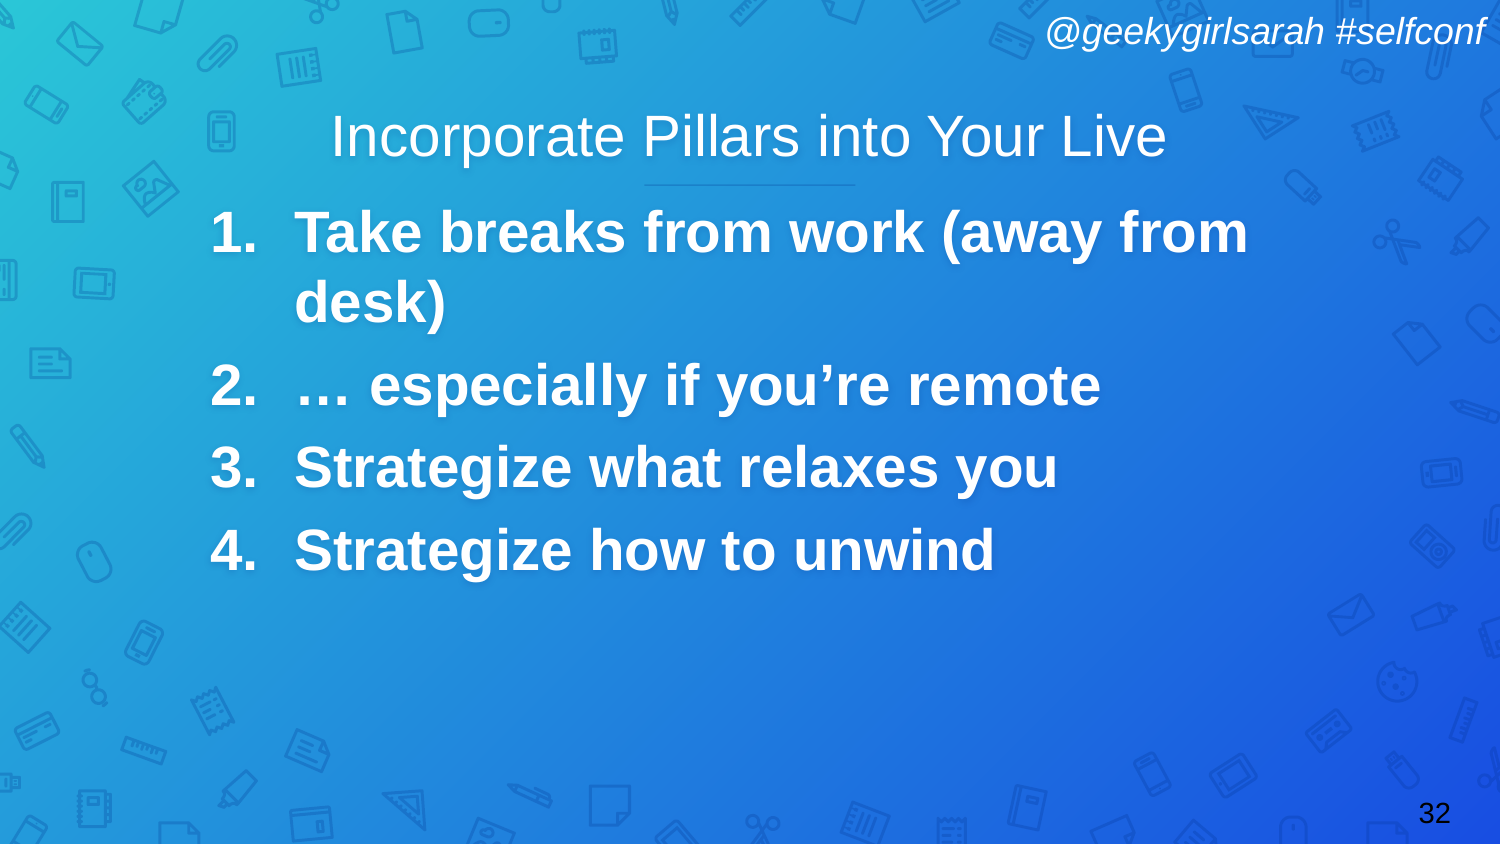

# Incorporate Pillars into Your Live
Take breaks from work (away from desk)
… especially if you’re remote
Strategize what relaxes you
Strategize how to unwind
32